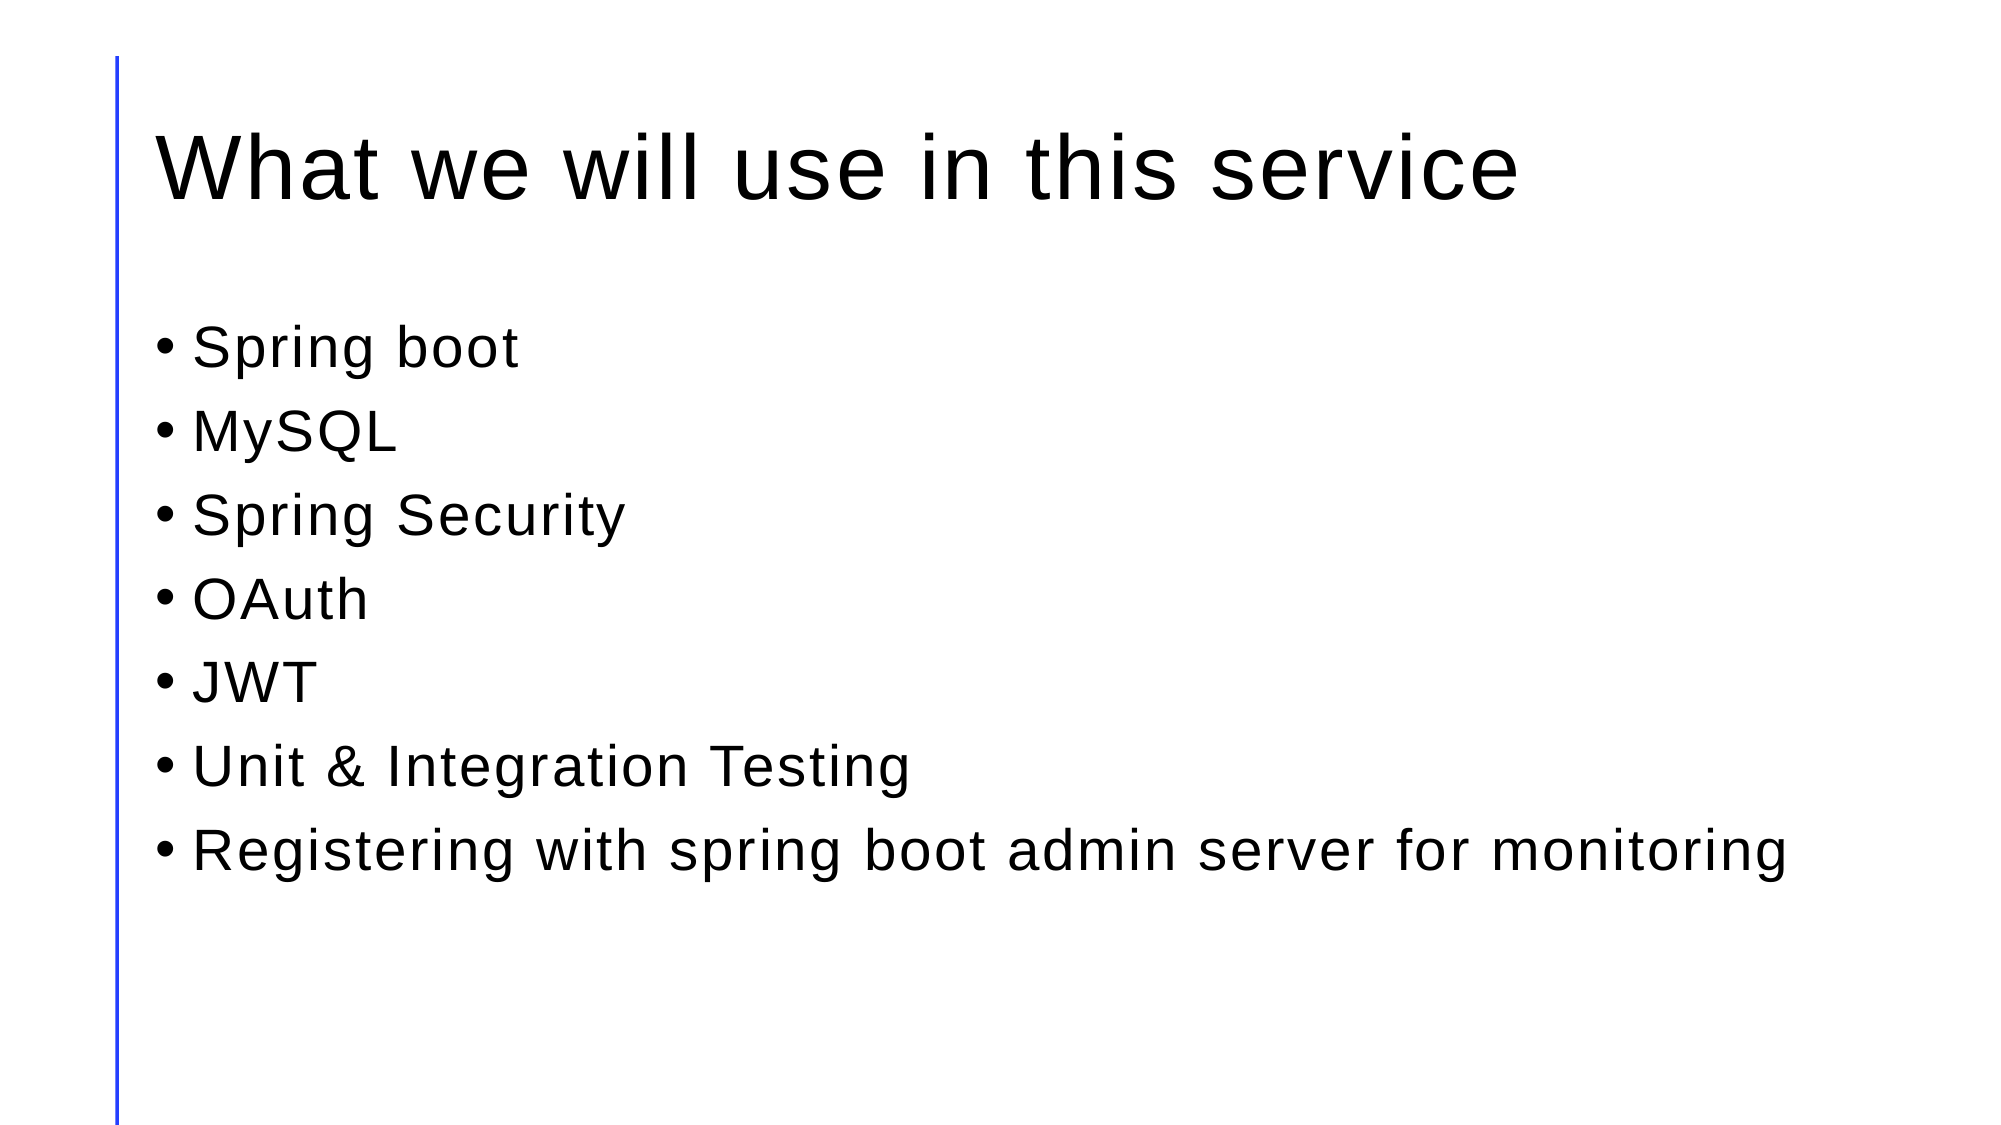

# What we will use in this service
Spring boot
MySQL
Spring Security
OAuth
JWT
Unit & Integration Testing
Registering with spring boot admin server for monitoring